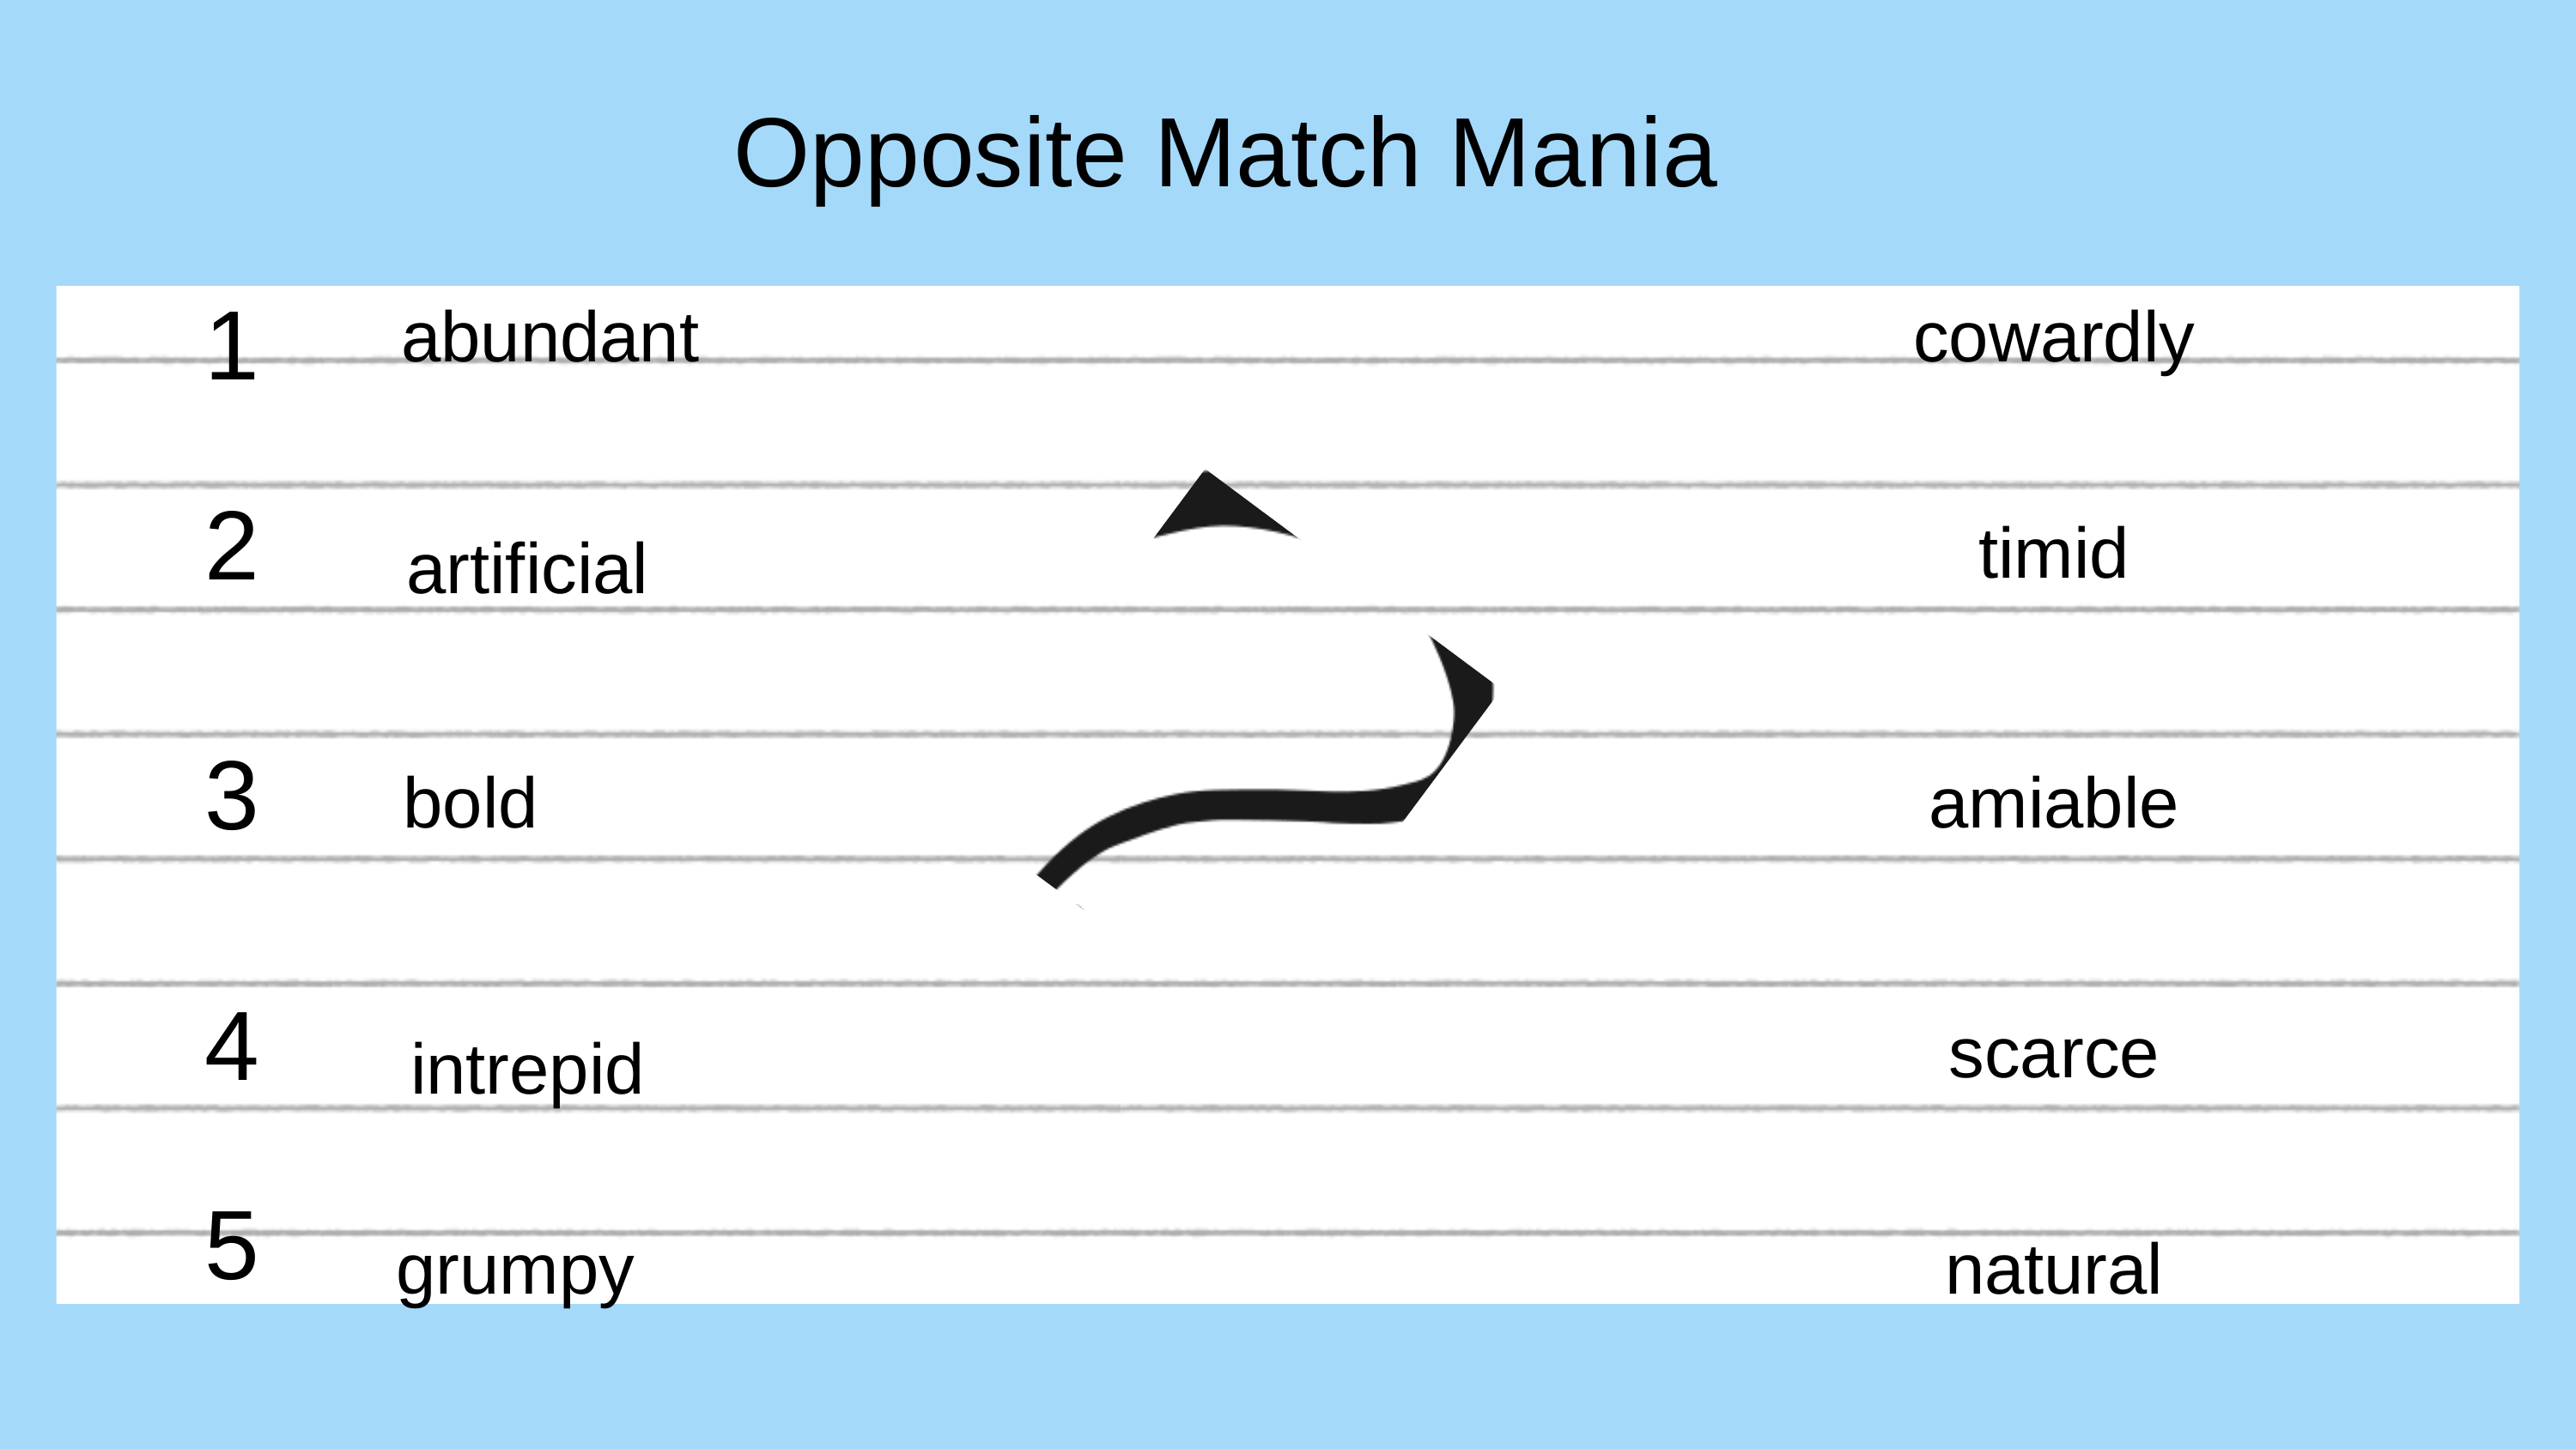

Opposite Match Mania
cowardly
1
abundant

2
timid
artificial

3
bold
amiable
4
scarce
intrepid
5
grumpy
natural